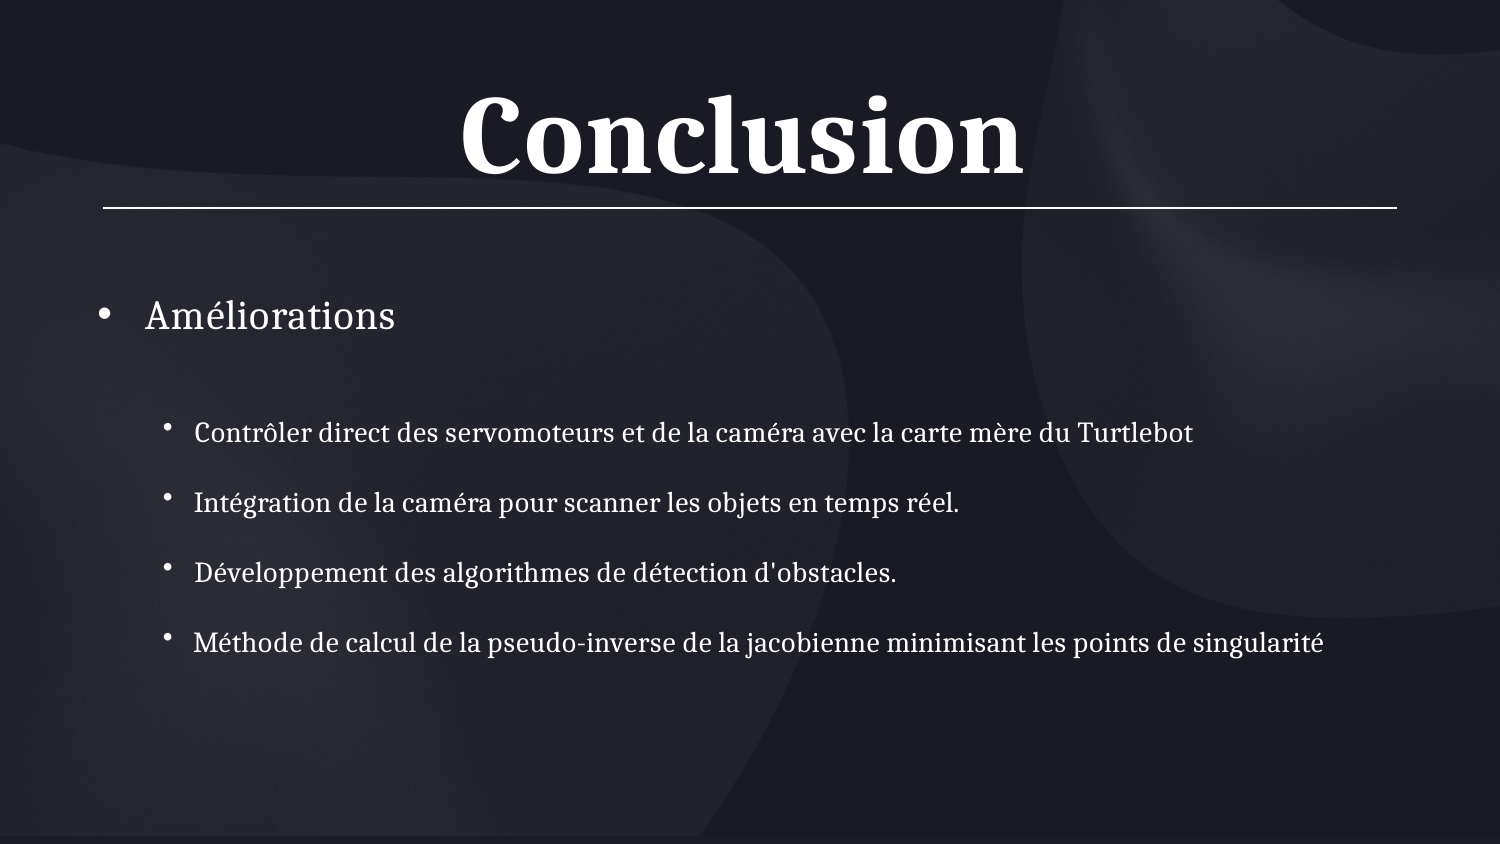

Conclusion

Améliorations
Contrôler direct des servomoteurs et de la caméra avec la carte mère du Turtlebot
Intégration de la caméra pour scanner les objets en temps réel.
Développement des algorithmes de détection d'obstacles.
Méthode de calcul de la pseudo-inverse de la jacobienne minimisant les points de singularité